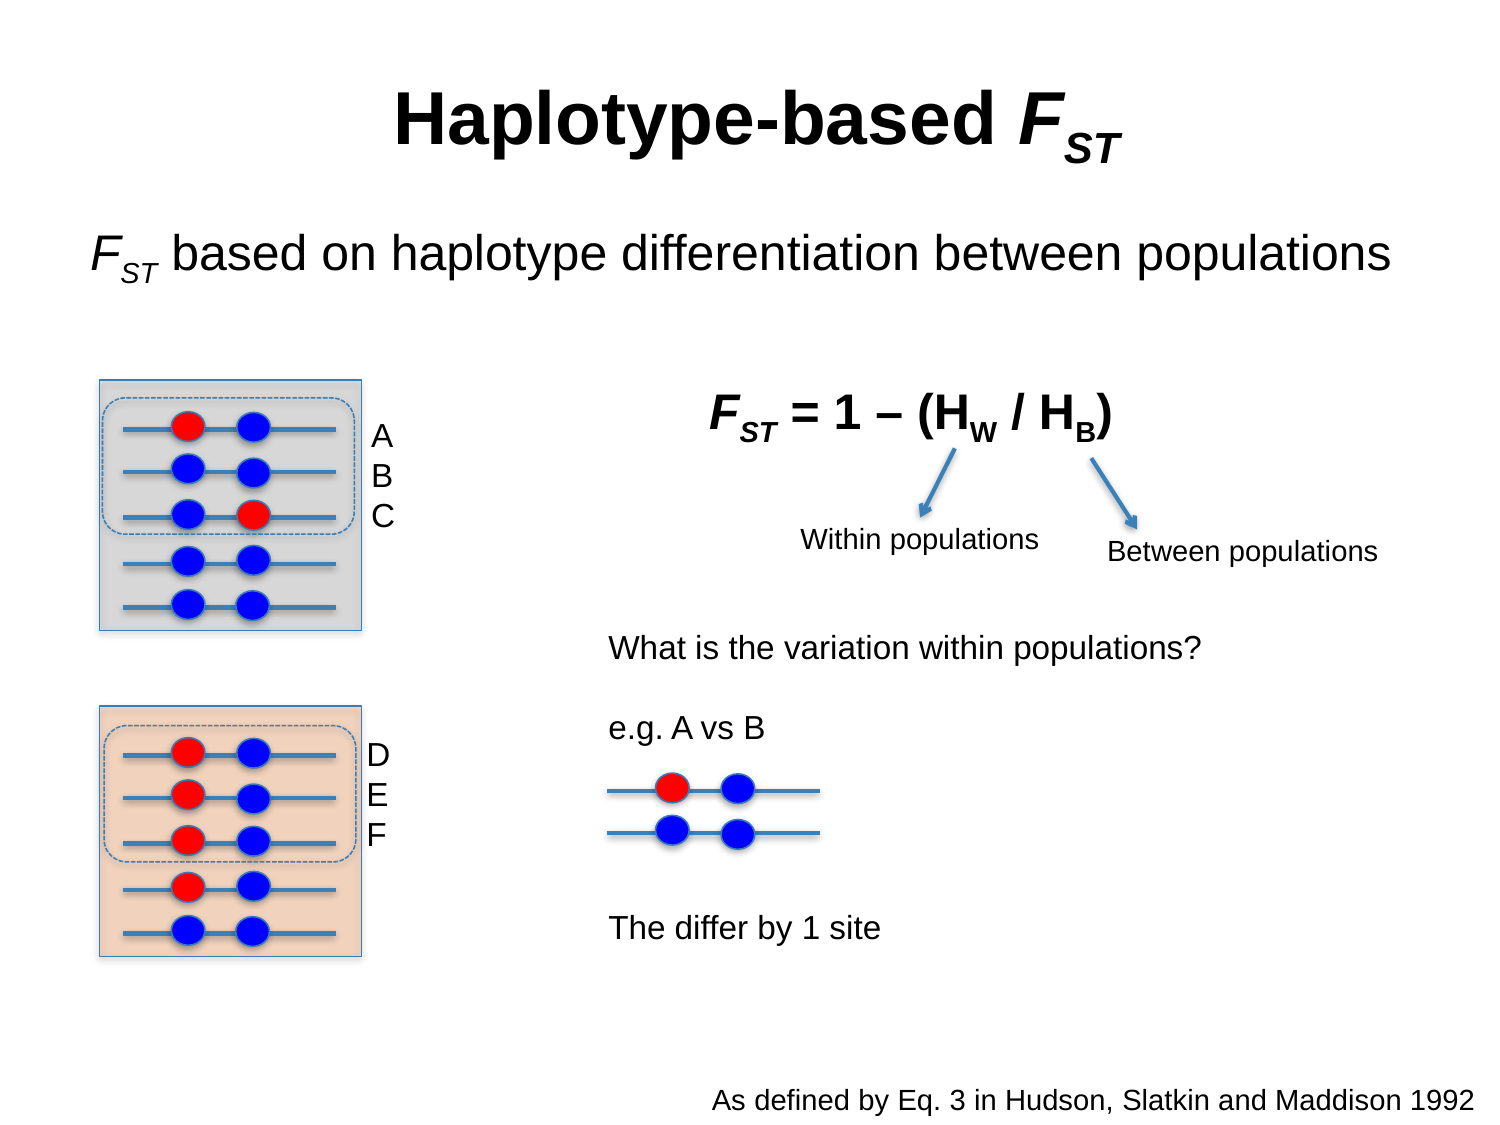

# Haplotype-based FST
FST based on haplotype differentiation between populations
FST = 1 – (HW / HB)

A
B
C

Within populations
Between populations

What is the variation within populations?

e.g. A vs B

The differ by 1 site

D
E
F

As defined by Eq. 3 in Hudson, Slatkin and Maddison 1992